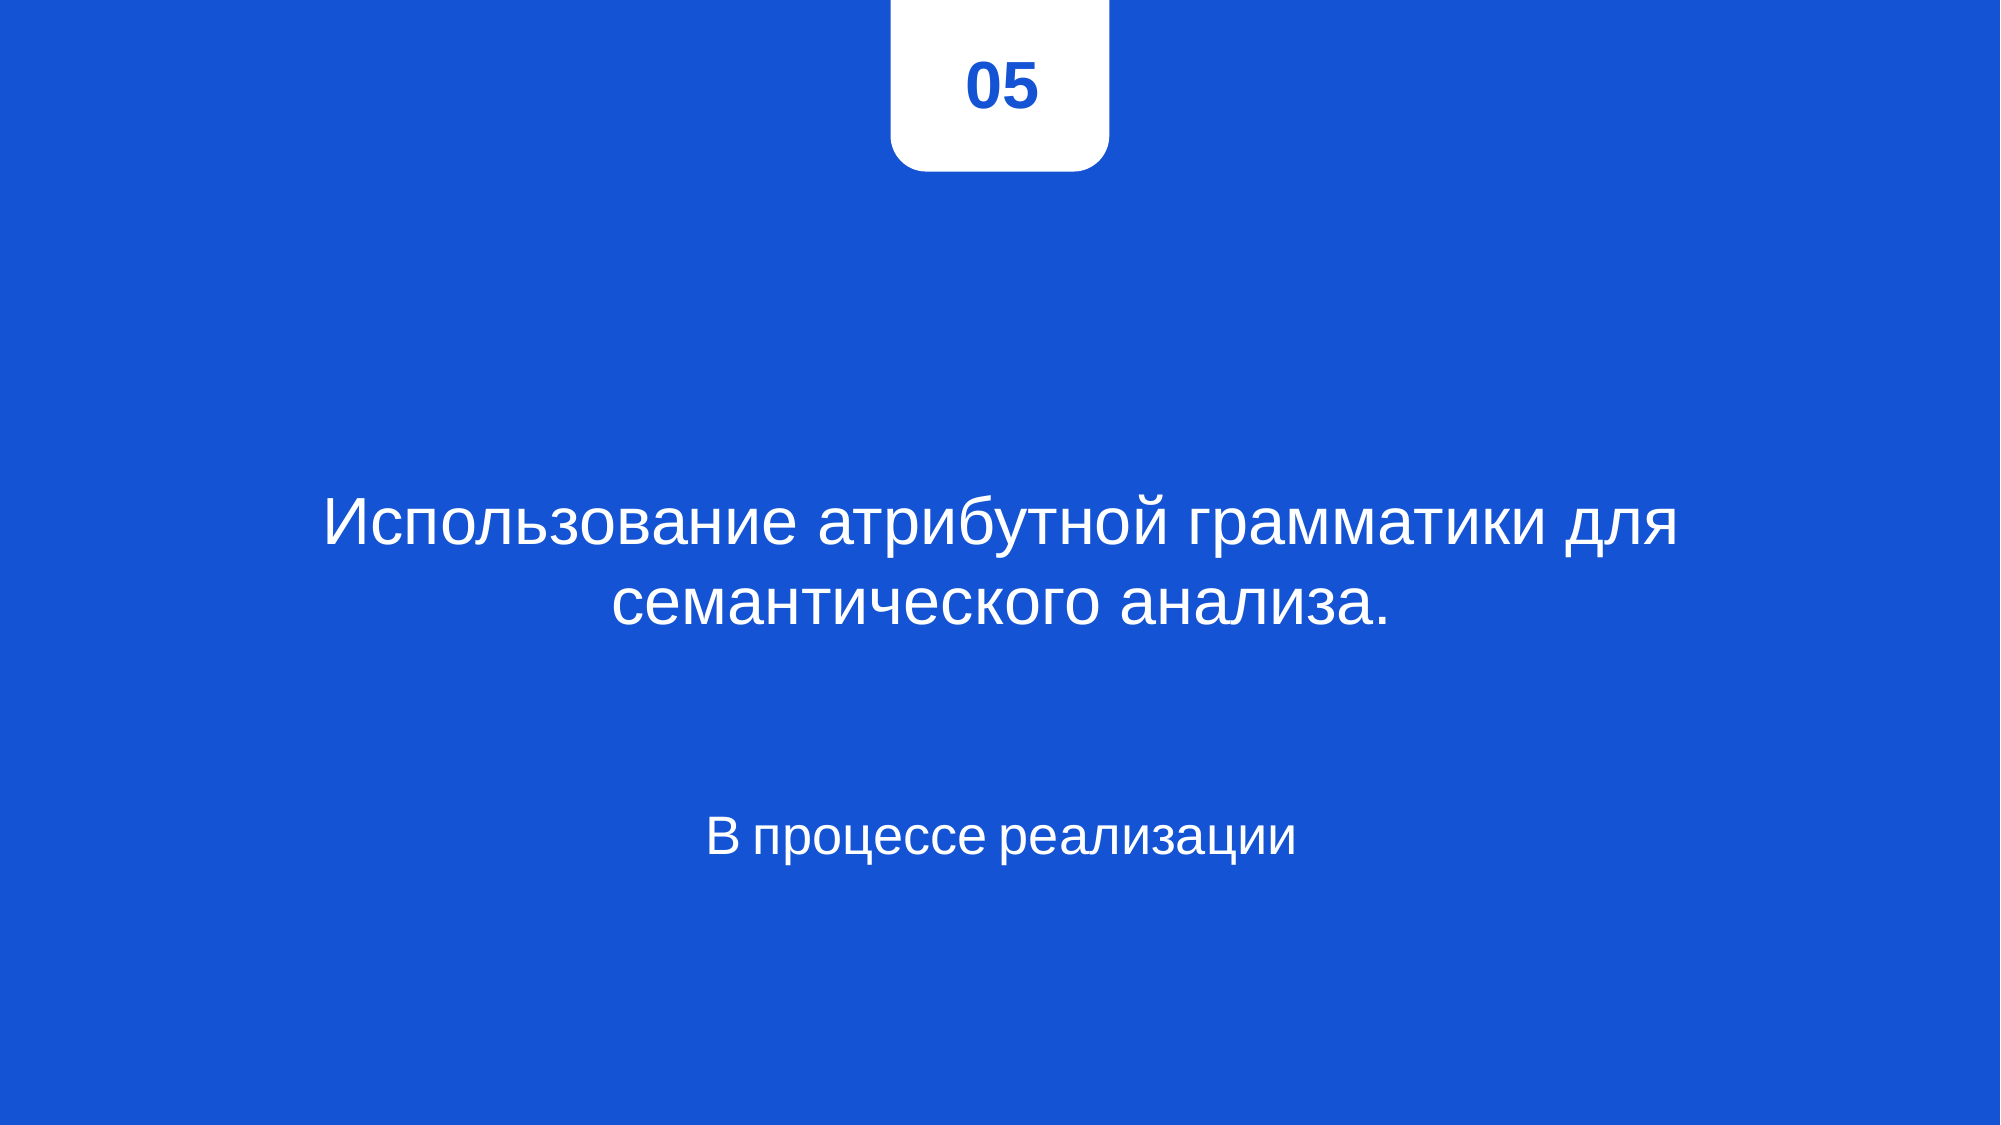

05
# Использование атрибутной грамматики для семантического анализа.
В процессе реализации